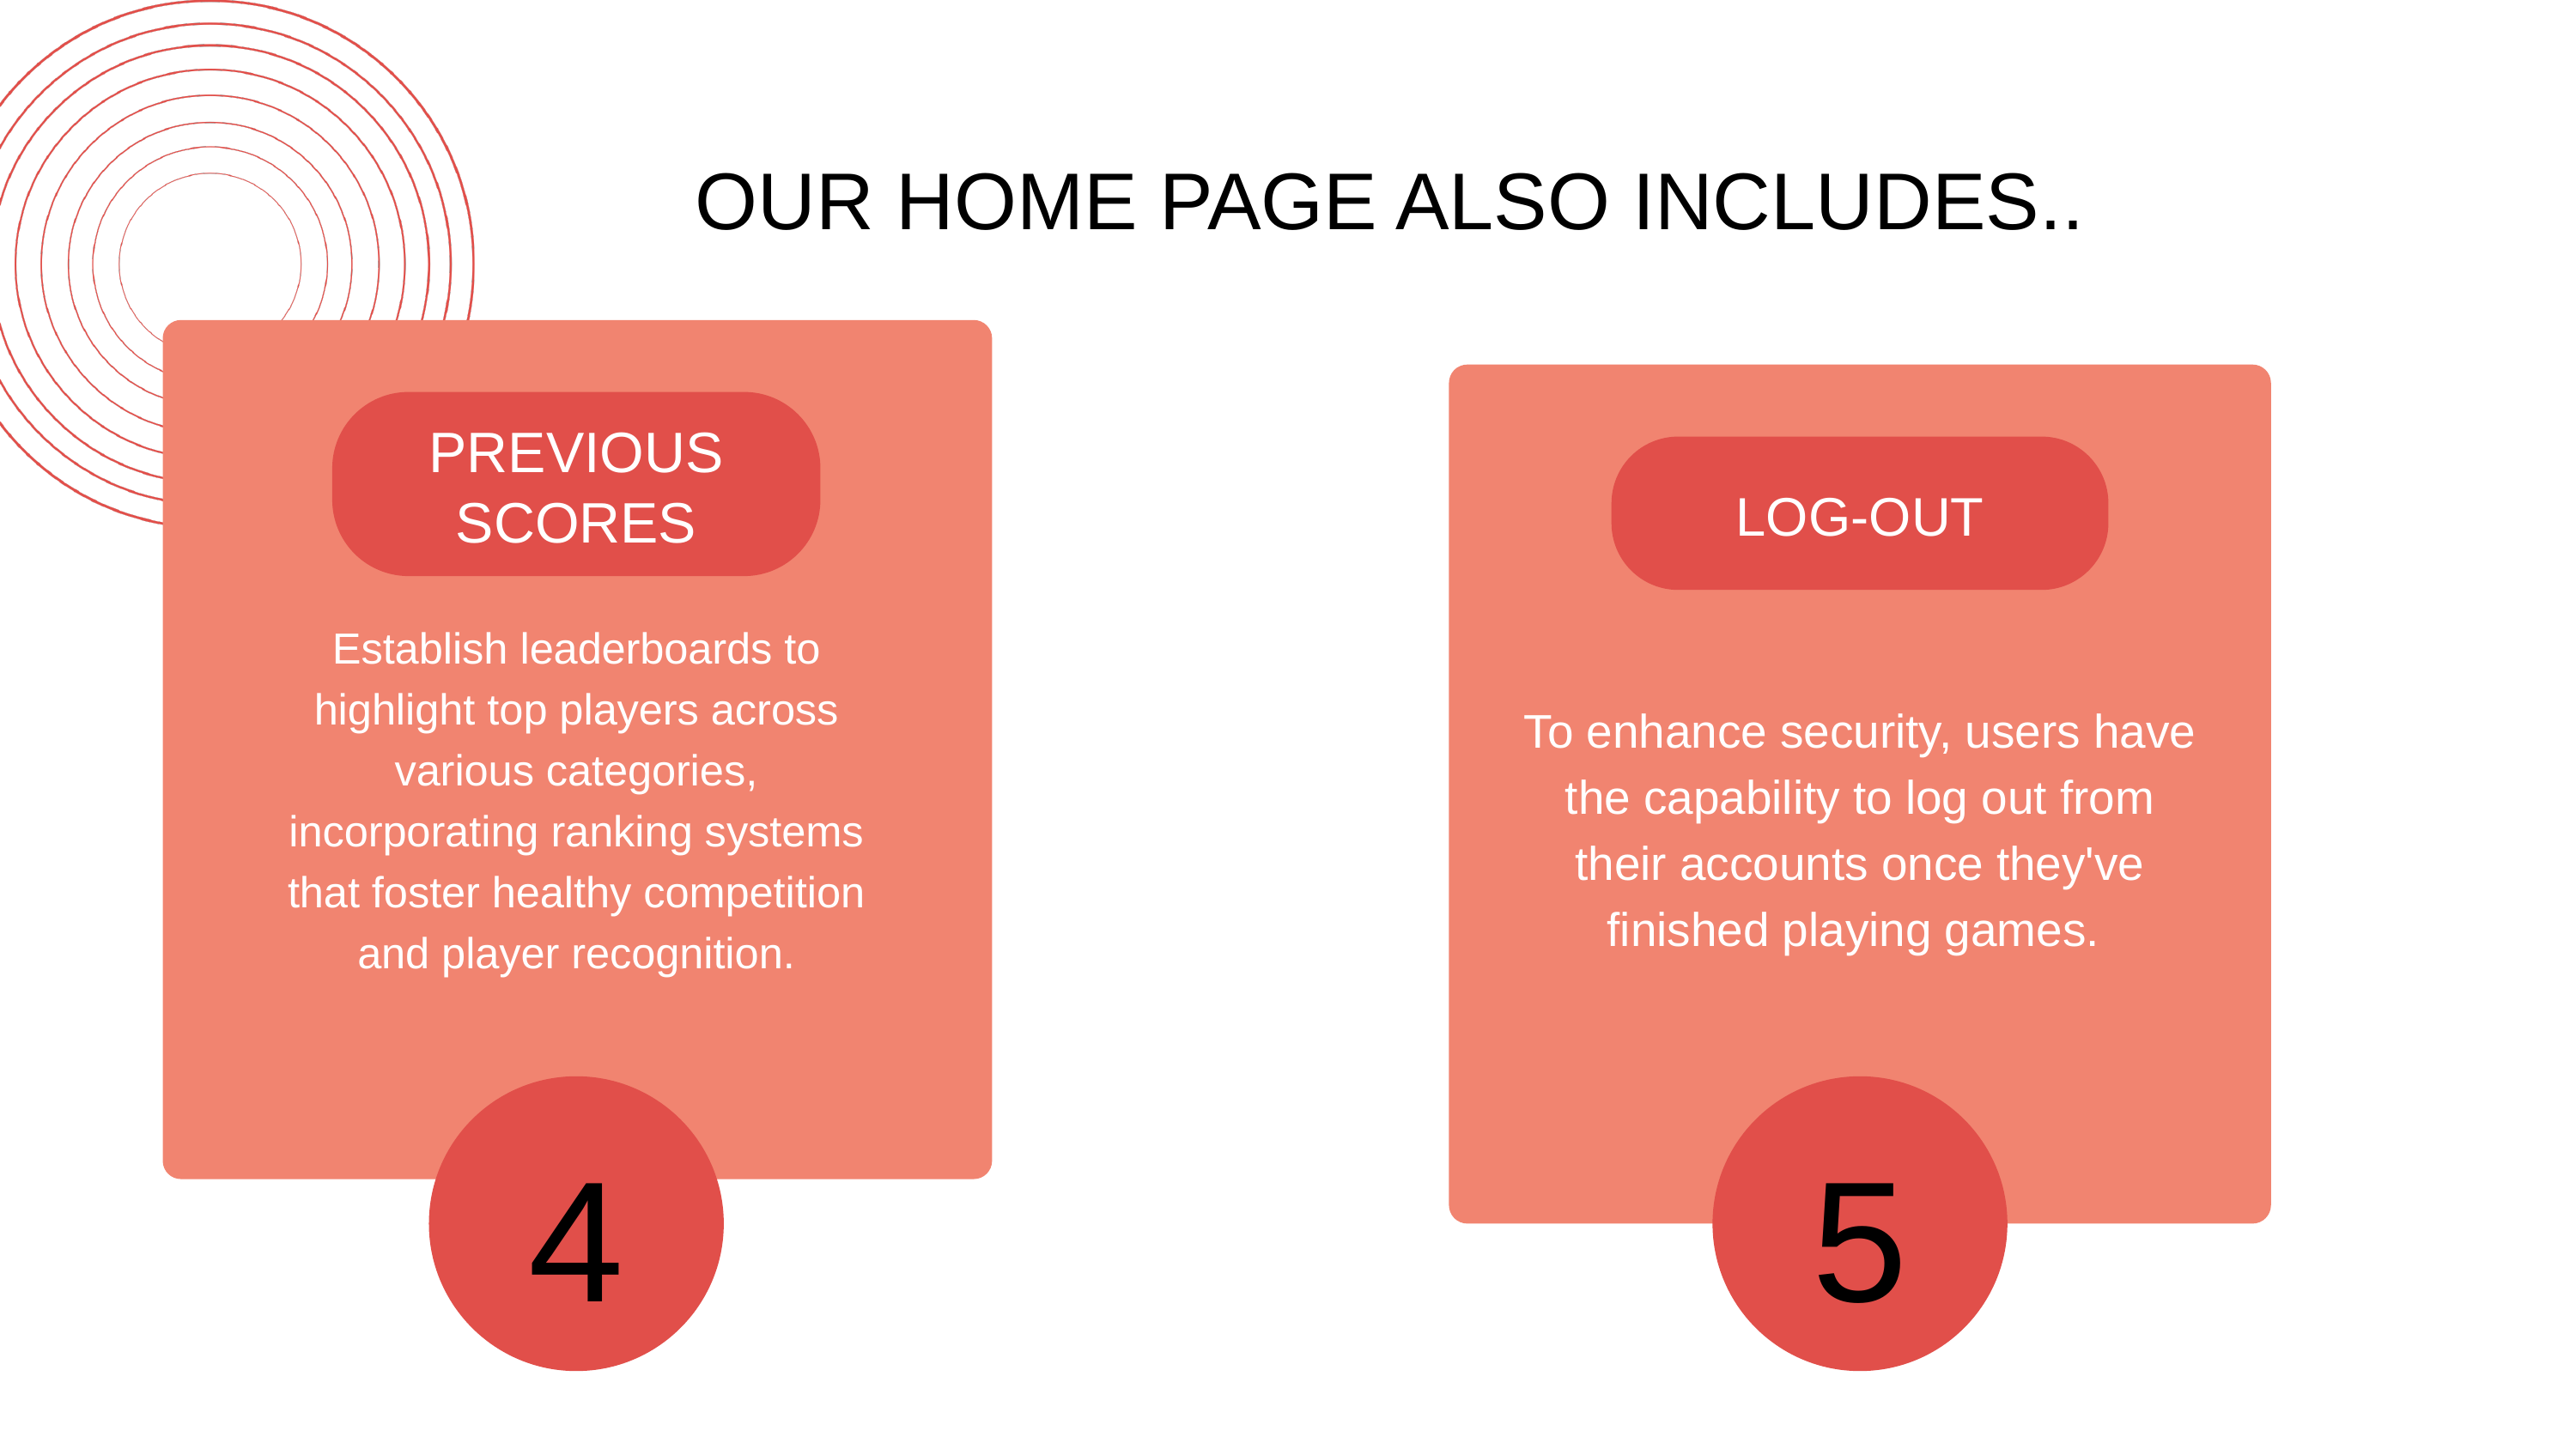

OUR HOME PAGE ALSO INCLUDES..

PREVIOUS SCORES

LOG-OUT
Establish leaderboards to highlight top players across various categories, incorporating ranking systems that foster healthy competition and player recognition.

To enhance security, users have the capability to log out from their accounts once they've finished playing games.

4
5